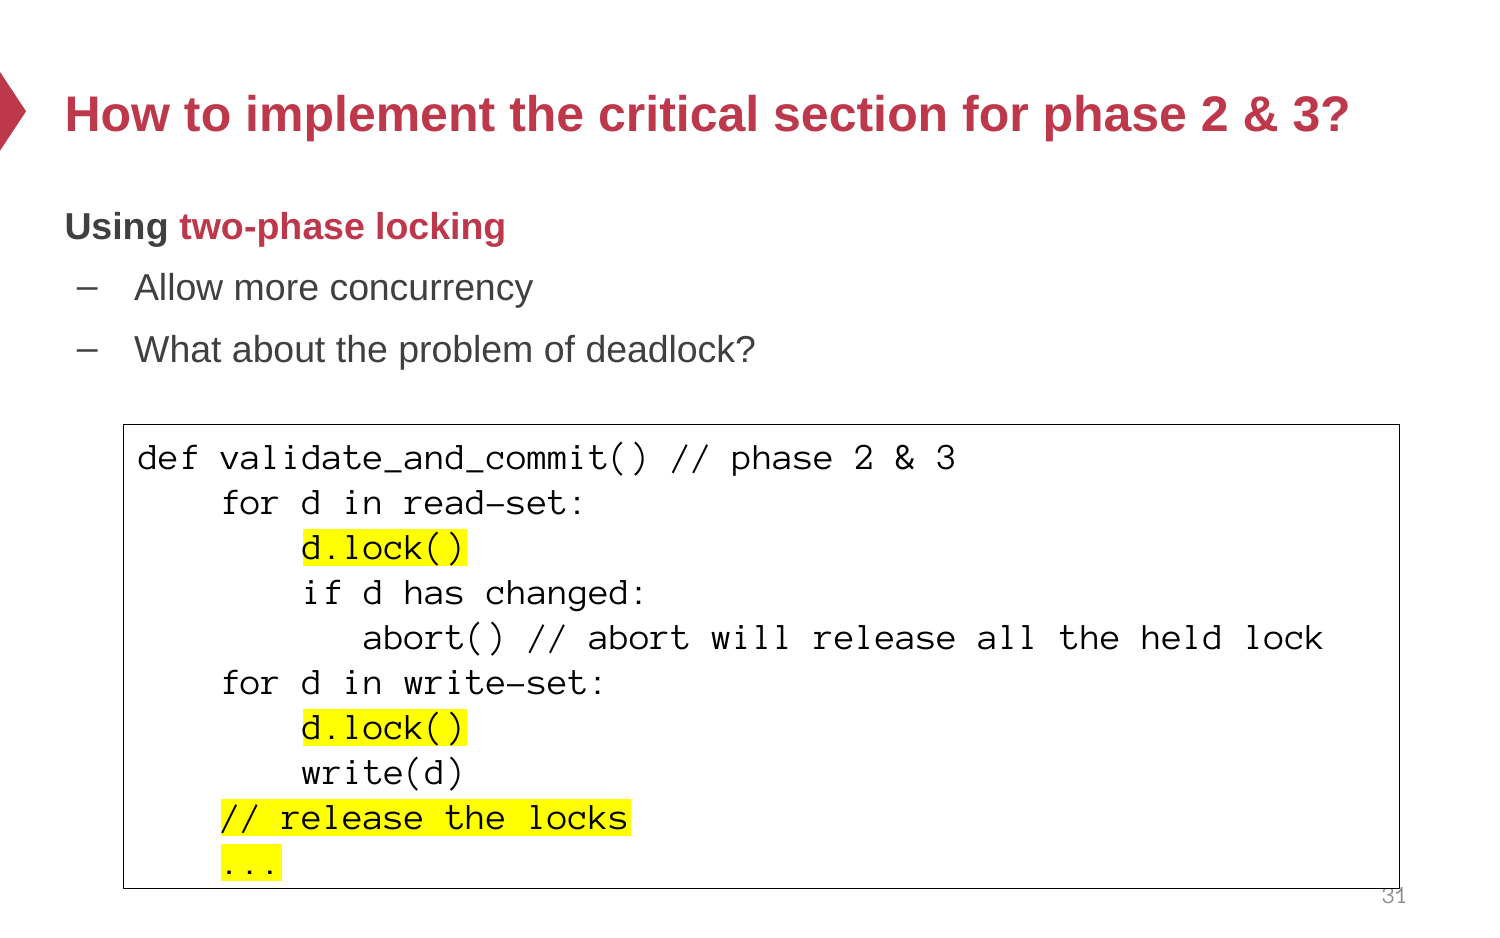

# How to implement the critical section for phase 2 & 3?
Using two-phase locking
 Allow more concurrency
 What about the problem of deadlock?
def validate_and_commit() // phase 2 & 3
    for d in read-set:
        d.lock()
        if d has changed:
           abort() // abort will release all the held lock
    for d in write-set:
        d.lock()
        write(d)
    // release the locks
    ...
31